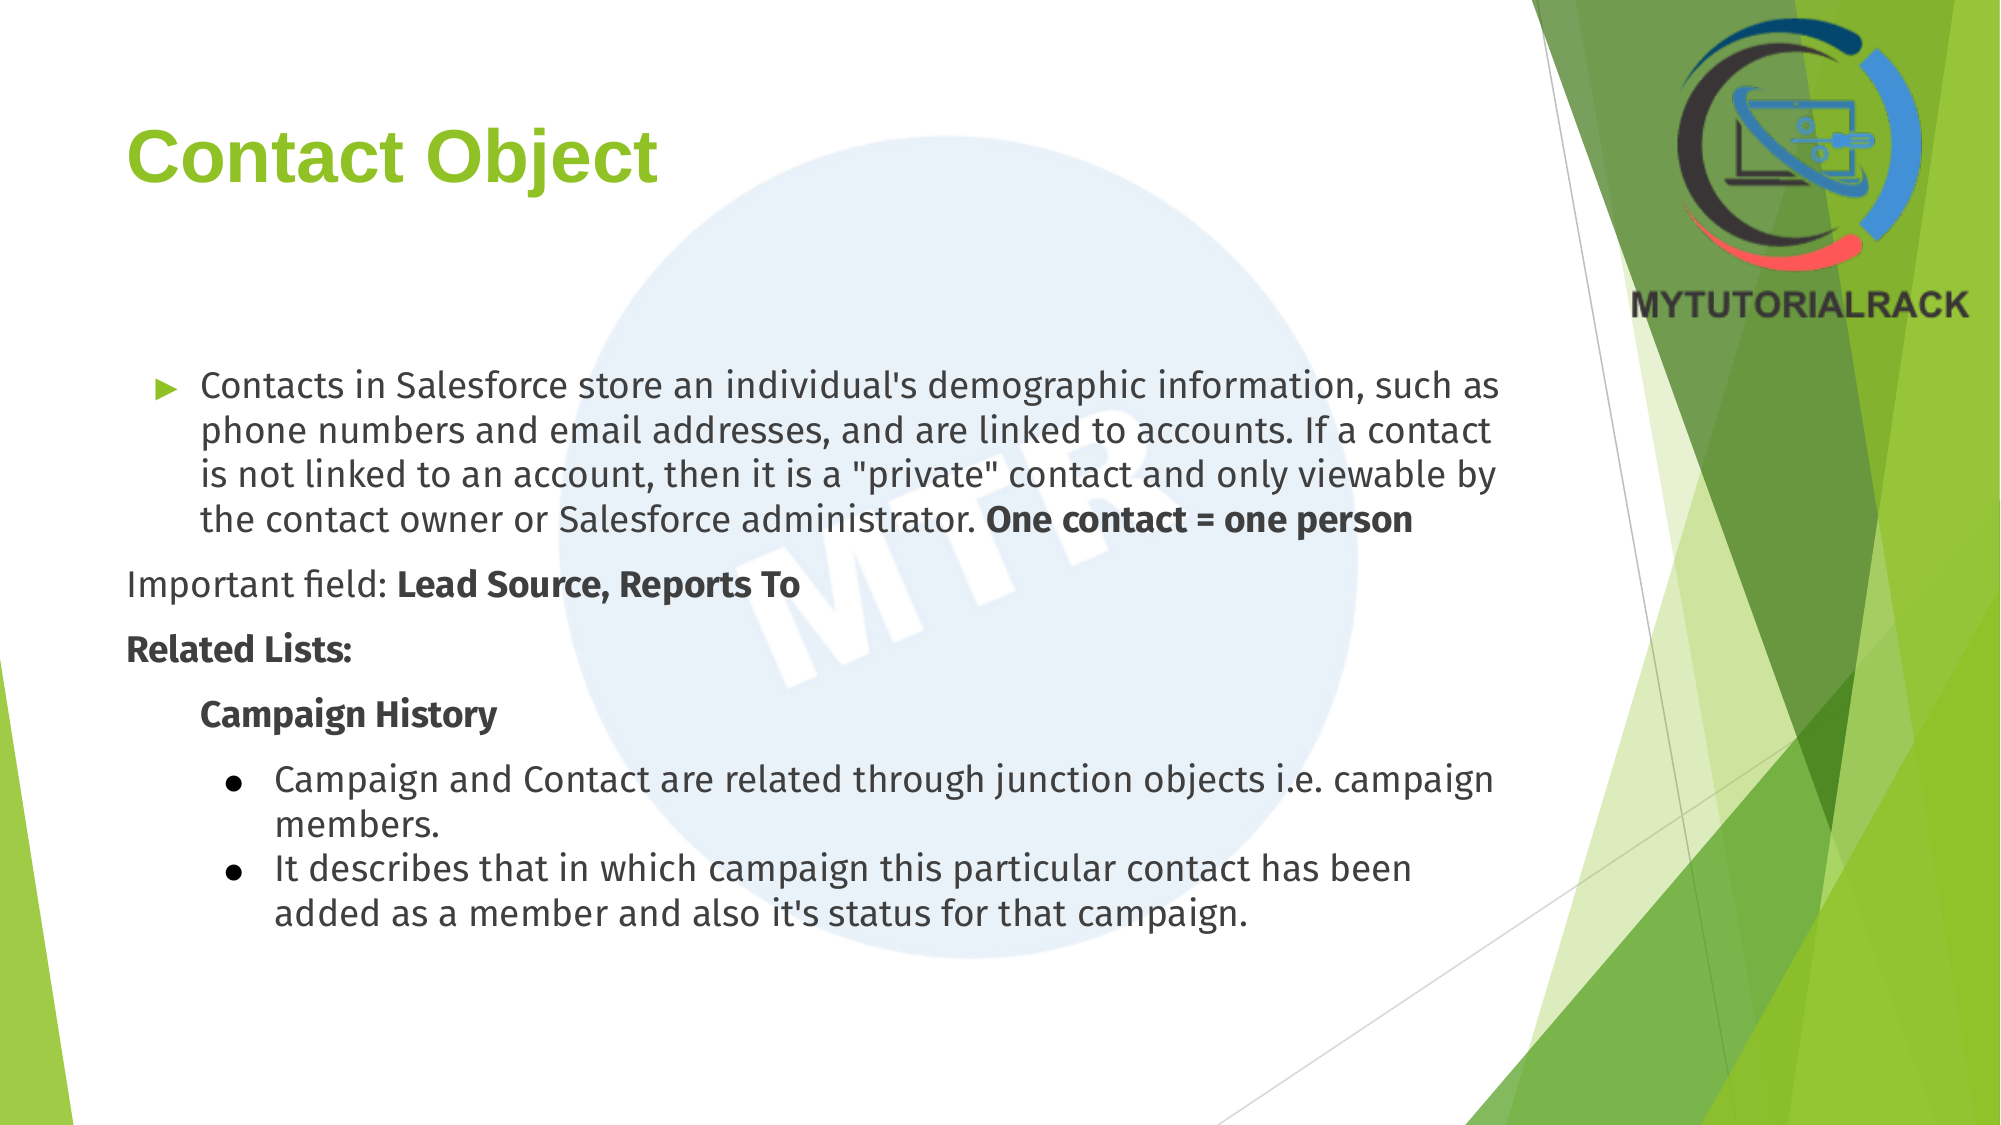

# Contact Object
Contacts in Salesforce store an individual's demographic information, such as phone numbers and email addresses, and are linked to accounts. If a contact is not linked to an account, then it is a "private" contact and only viewable by the contact owner or Salesforce administrator. One contact = one person
Important field: Lead Source, Reports To
Related Lists:
Campaign History
Campaign and Contact are related through junction objects i.e. campaign members.
It describes that in which campaign this particular contact has been added as a member and also it's status for that campaign.